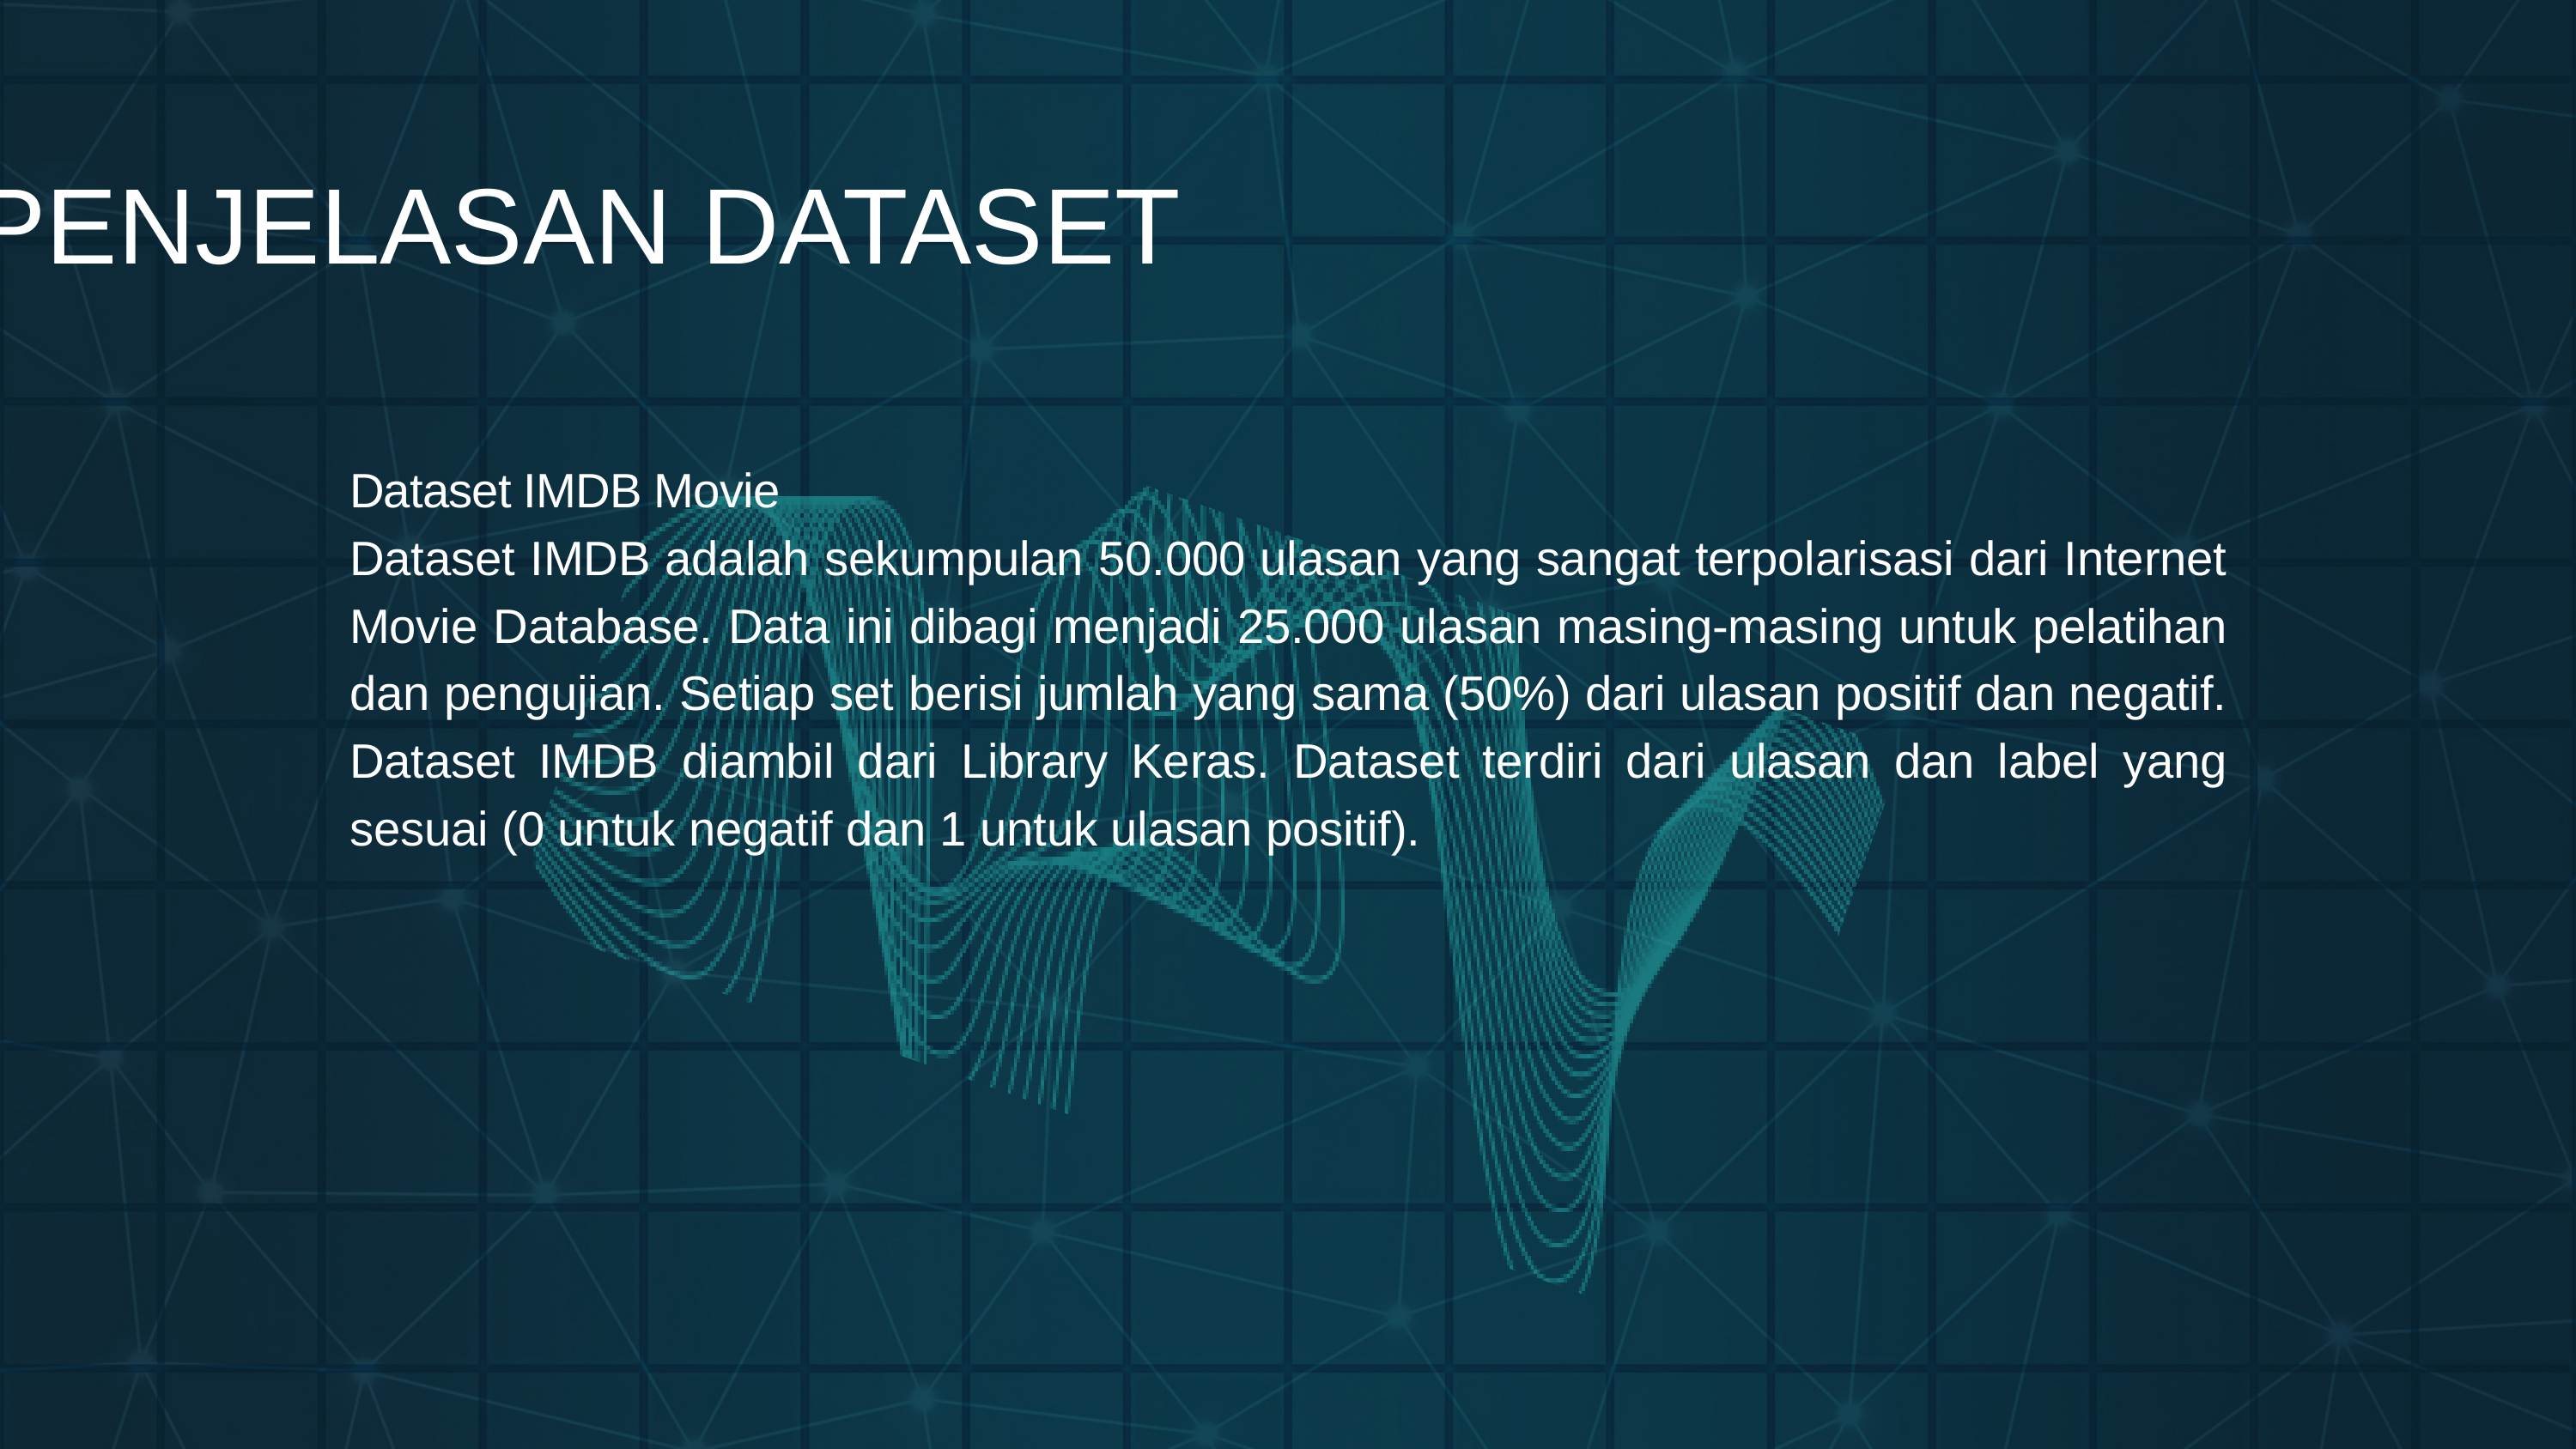

PENJELASAN DATASET
Dataset IMDB Movie
Dataset IMDB adalah sekumpulan 50.000 ulasan yang sangat terpolarisasi dari Internet Movie Database. Data ini dibagi menjadi 25.000 ulasan masing-masing untuk pelatihan dan pengujian. Setiap set berisi jumlah yang sama (50%) dari ulasan positif dan negatif. Dataset IMDB diambil dari Library Keras. Dataset terdiri dari ulasan dan label yang sesuai (0 untuk negatif dan 1 untuk ulasan positif).